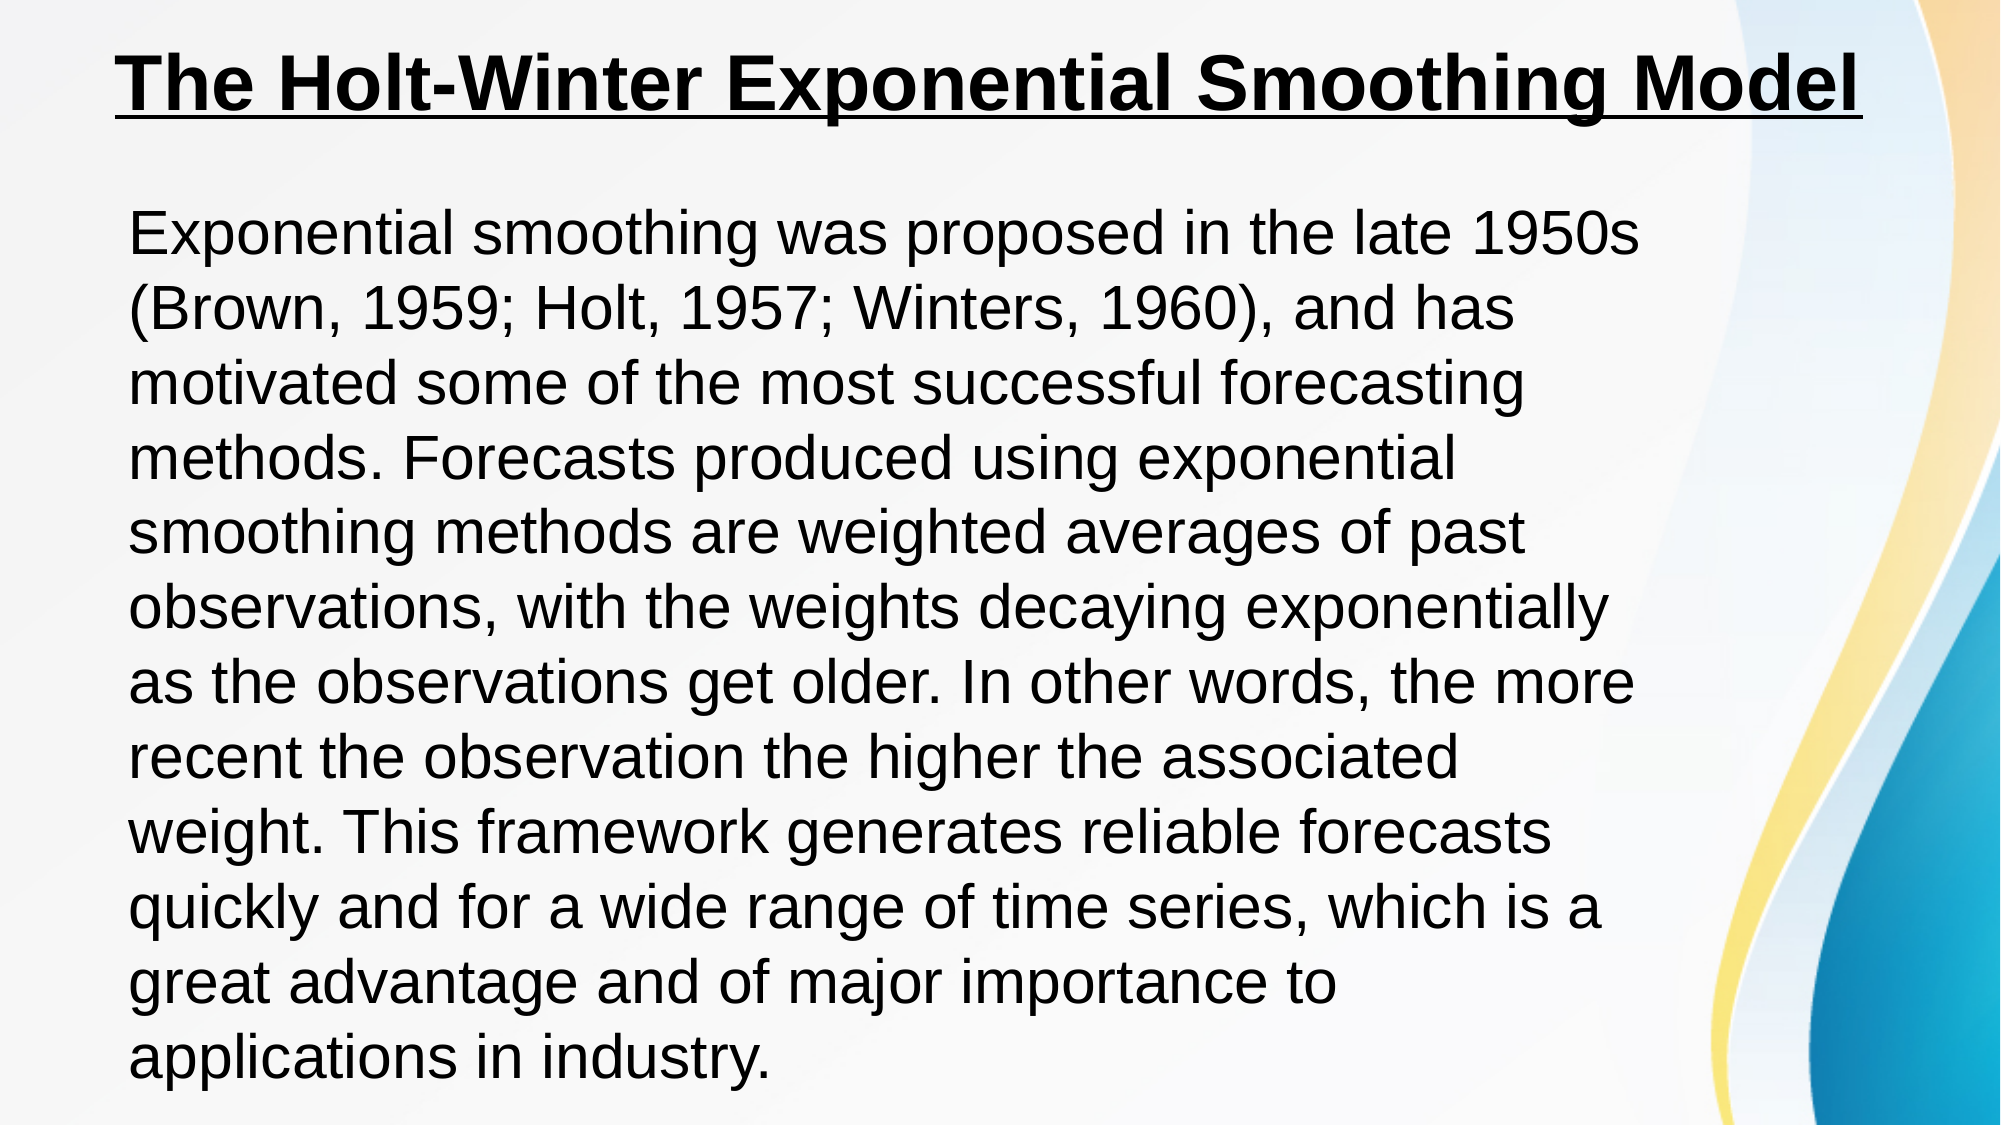

# The Holt-Winter Exponential Smoothing Model
Exponential smoothing was proposed in the late 1950s (Brown, 1959; Holt, 1957; Winters, 1960), and has motivated some of the most successful forecasting methods. Forecasts produced using exponential smoothing methods are weighted averages of past observations, with the weights decaying exponentially as the observations get older. In other words, the more recent the observation the higher the associated weight. This framework generates reliable forecasts quickly and for a wide range of time series, which is a great advantage and of major importance to applications in industry.
41